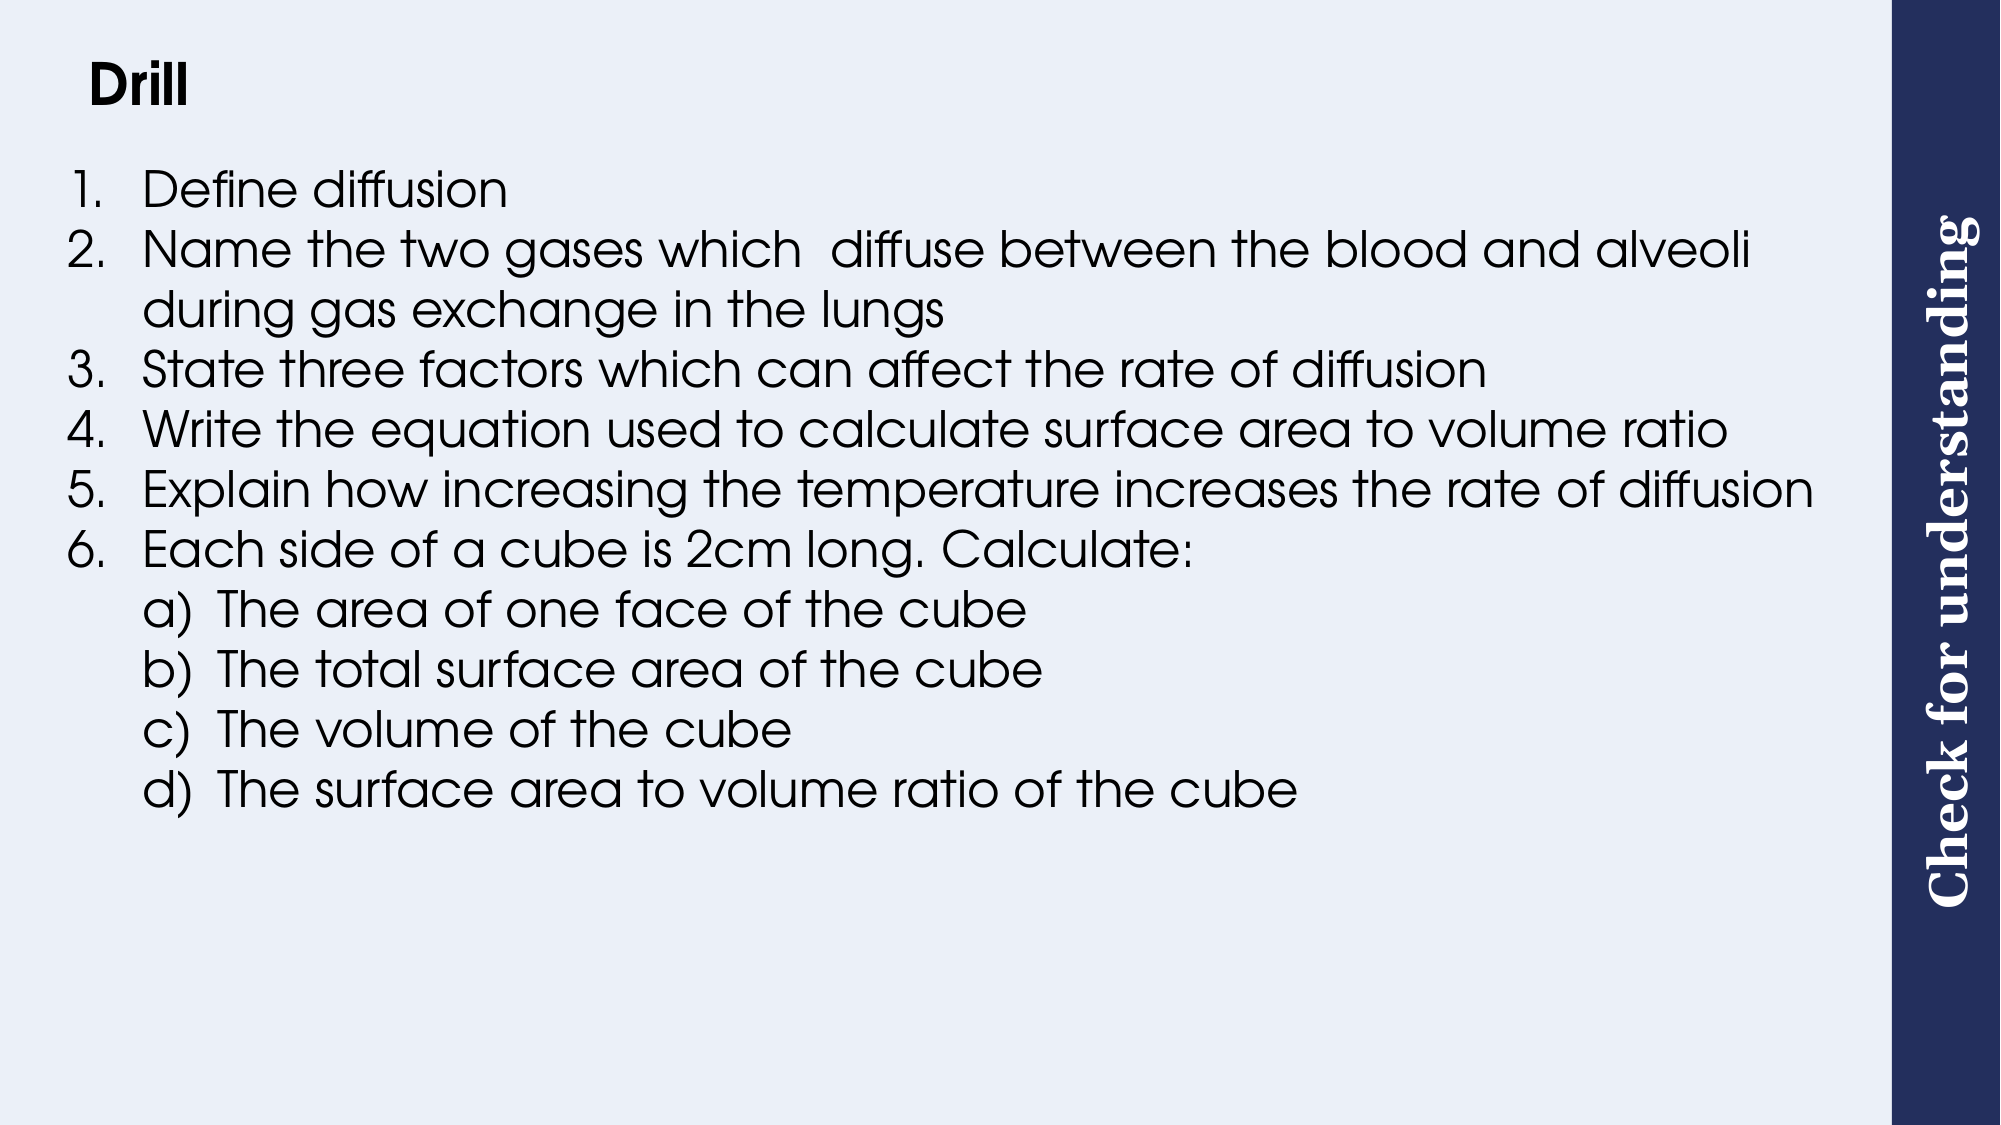

# Drill
Define diffusion
Name the two gases which  diffuse between the blood and alveoli during gas exchange in the lungs
State three factors which can affect the rate of diffusion
Write the equation used to calculate surface area to volume ratio
Explain how increasing the temperature increases the rate of diffusion
Each side of a cube is 2cm long. Calculate:
The area of one face of the cube
The total surface area of the cube
The volume of the cube
The surface area to volume ratio of the cube